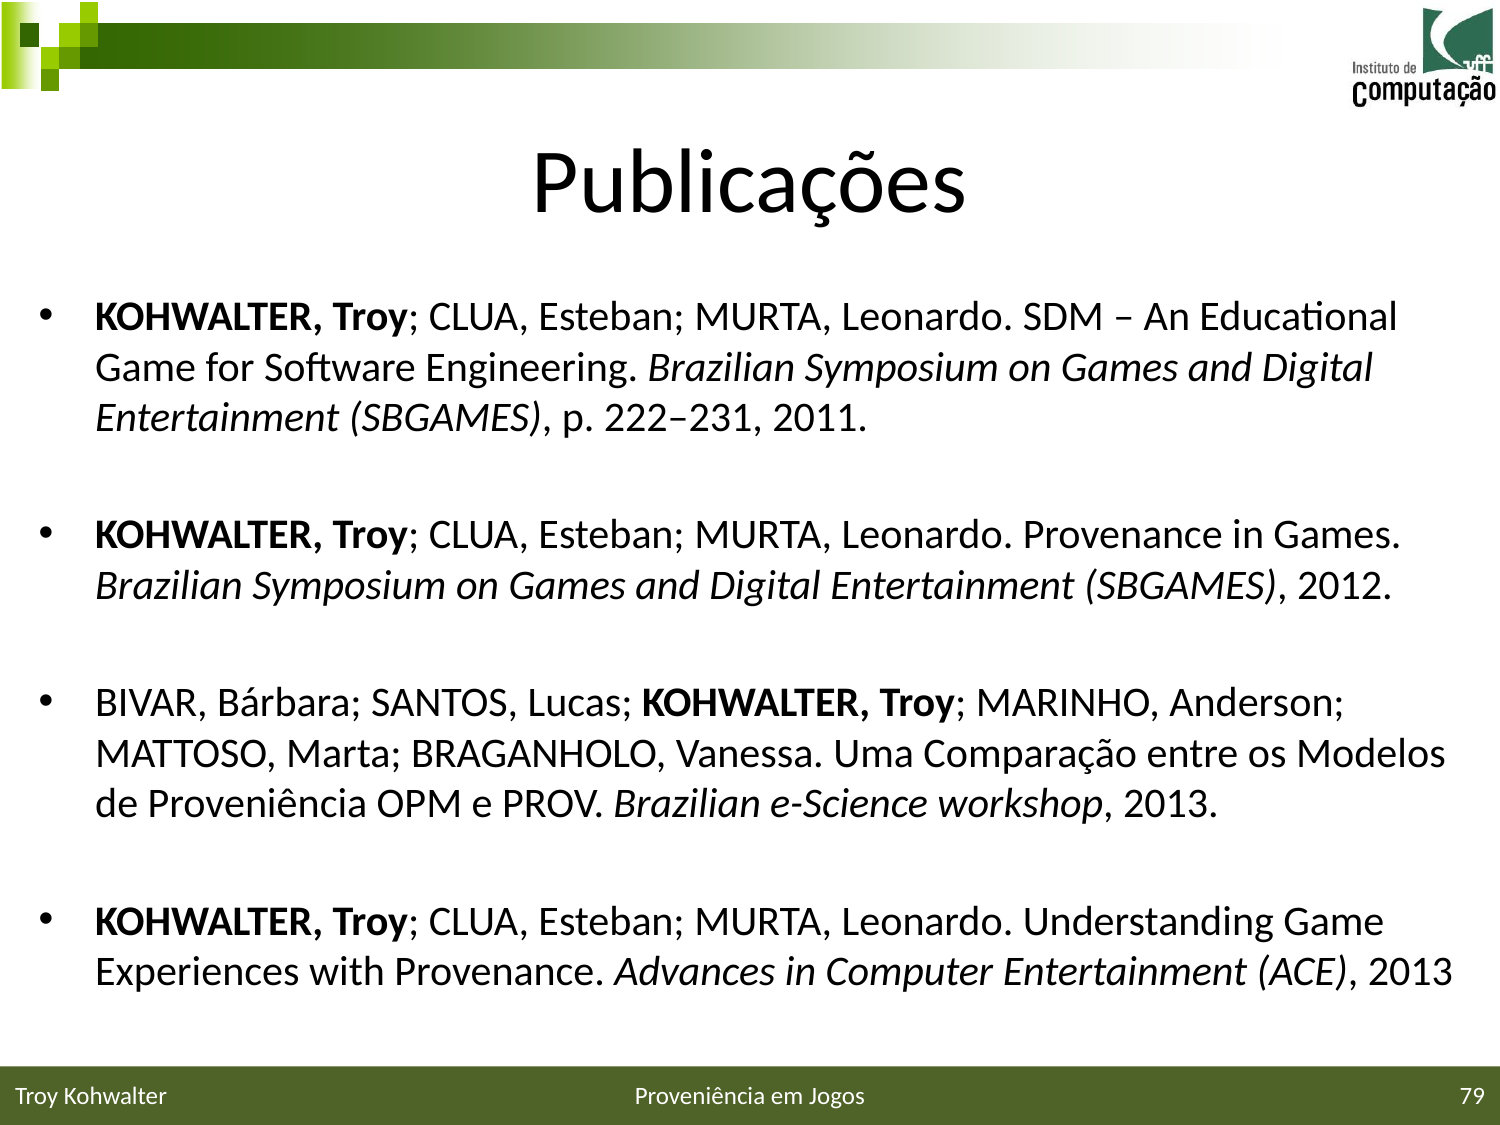

# Publicações
KOHWALTER, Troy; CLUA, Esteban; MURTA, Leonardo. SDM – An Educational Game for Software Engineering. Brazilian Symposium on Games and Digital Entertainment (SBGAMES), p. 222–231, 2011.

KOHWALTER, Troy; CLUA, Esteban; MURTA, Leonardo. Provenance in Games. Brazilian Symposium on Games and Digital Entertainment (SBGAMES), 2012.

BIVAR, Bárbara; SANTOS, Lucas; KOHWALTER, Troy; MARINHO, Anderson; MATTOSO, Marta; BRAGANHOLO, Vanessa. Uma Comparação entre os Modelos de Proveniência OPM e PROV. Brazilian e-Science workshop, 2013.

KOHWALTER, Troy; CLUA, Esteban; MURTA, Leonardo. Understanding Game Experiences with Provenance. Advances in Computer Entertainment (ACE), 2013

Troy Kohwalter
Proveniência em Jogos
79